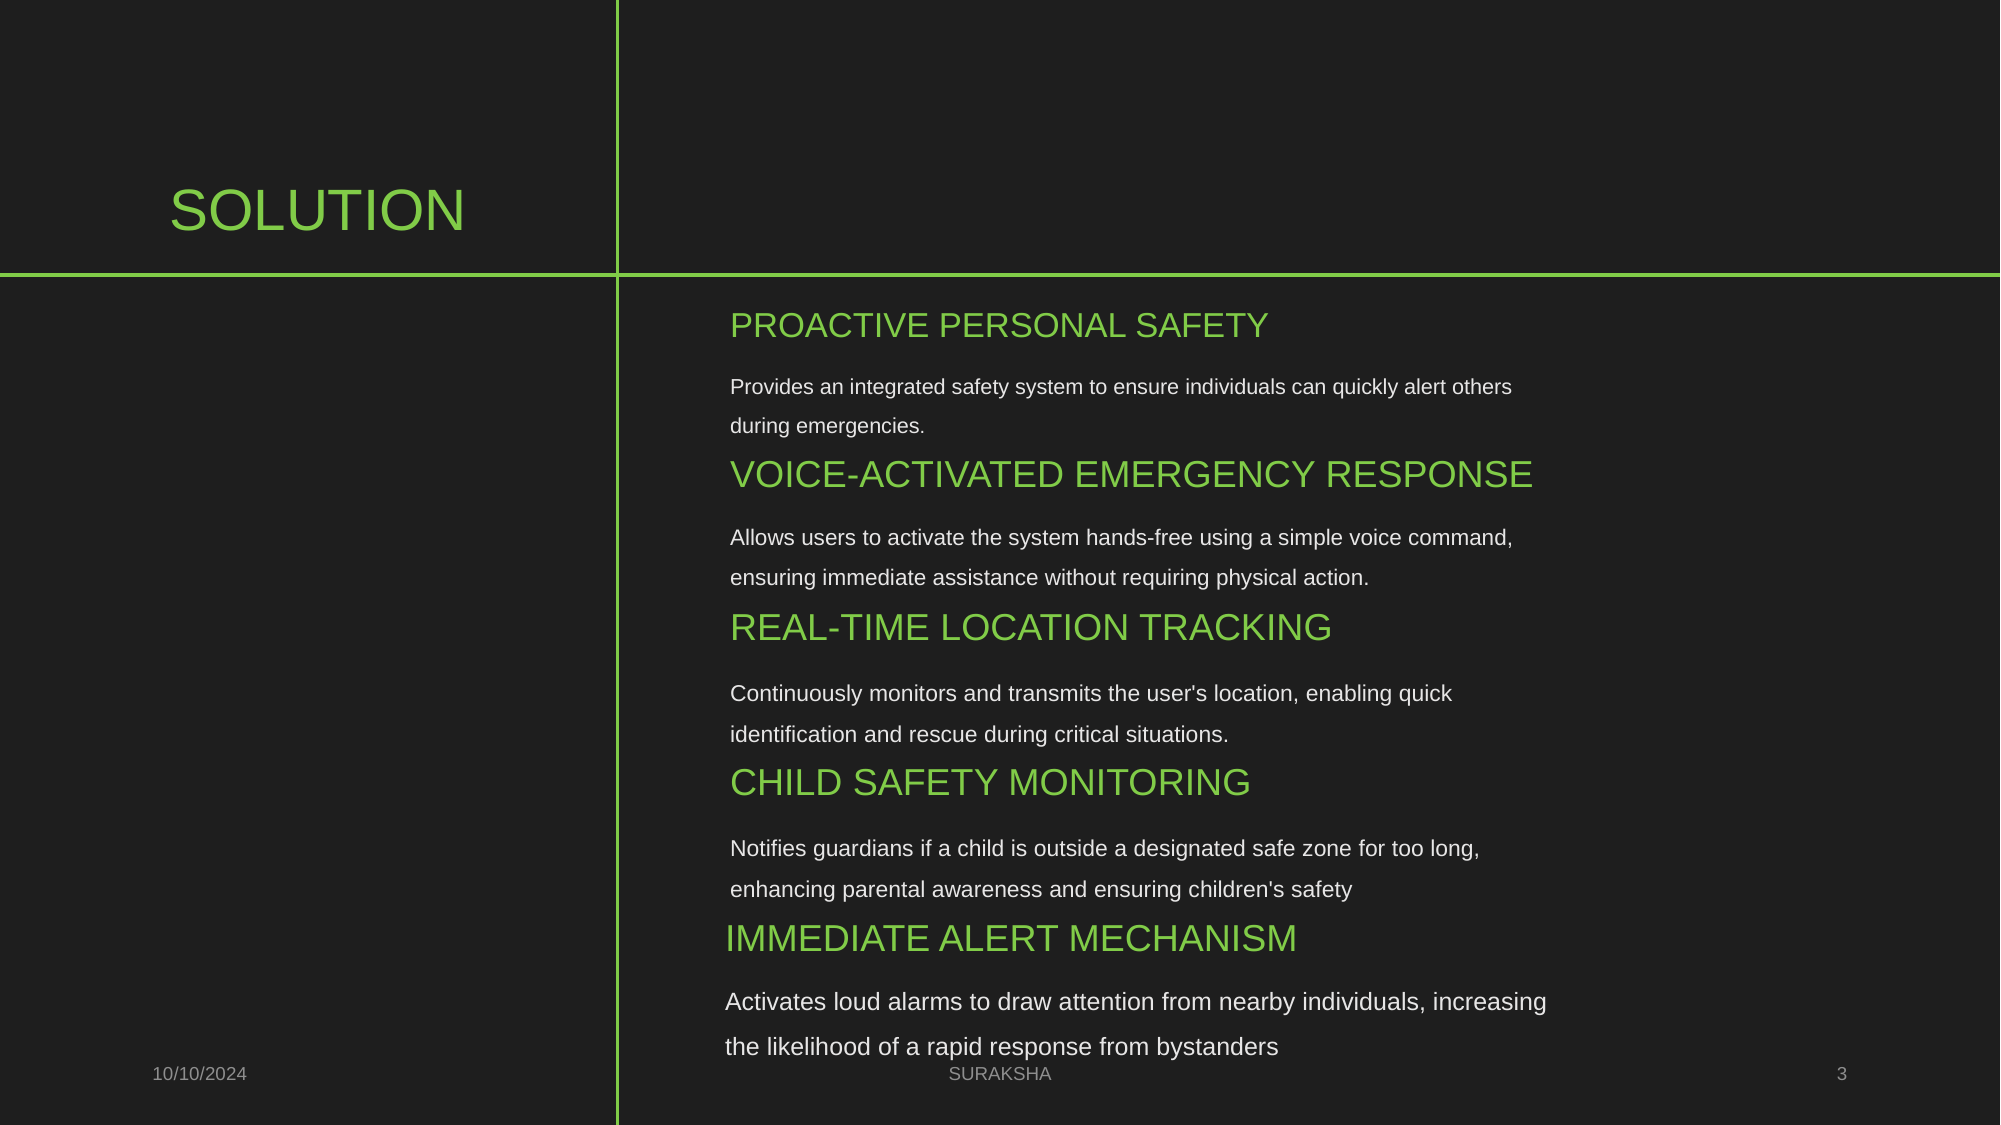

# Solution
Proactive Personal Safety
Provides an integrated safety system to ensure individuals can quickly alert others during emergencies.
Voice-Activated Emergency Response
Allows users to activate the system hands-free using a simple voice command, ensuring immediate assistance without requiring physical action.
Real-Time Location Tracking
Continuously monitors and transmits the user's location, enabling quick identification and rescue during critical situations.
Child Safety Monitoring
Notifies guardians if a child is outside a designated safe zone for too long, enhancing parental awareness and ensuring children's safety
IMMEDIATE ALERT MECHANISM
Activates loud alarms to draw attention from nearby individuals, increasing the likelihood of a rapid response from bystanders
10/10/2024
SURAKSHA
3